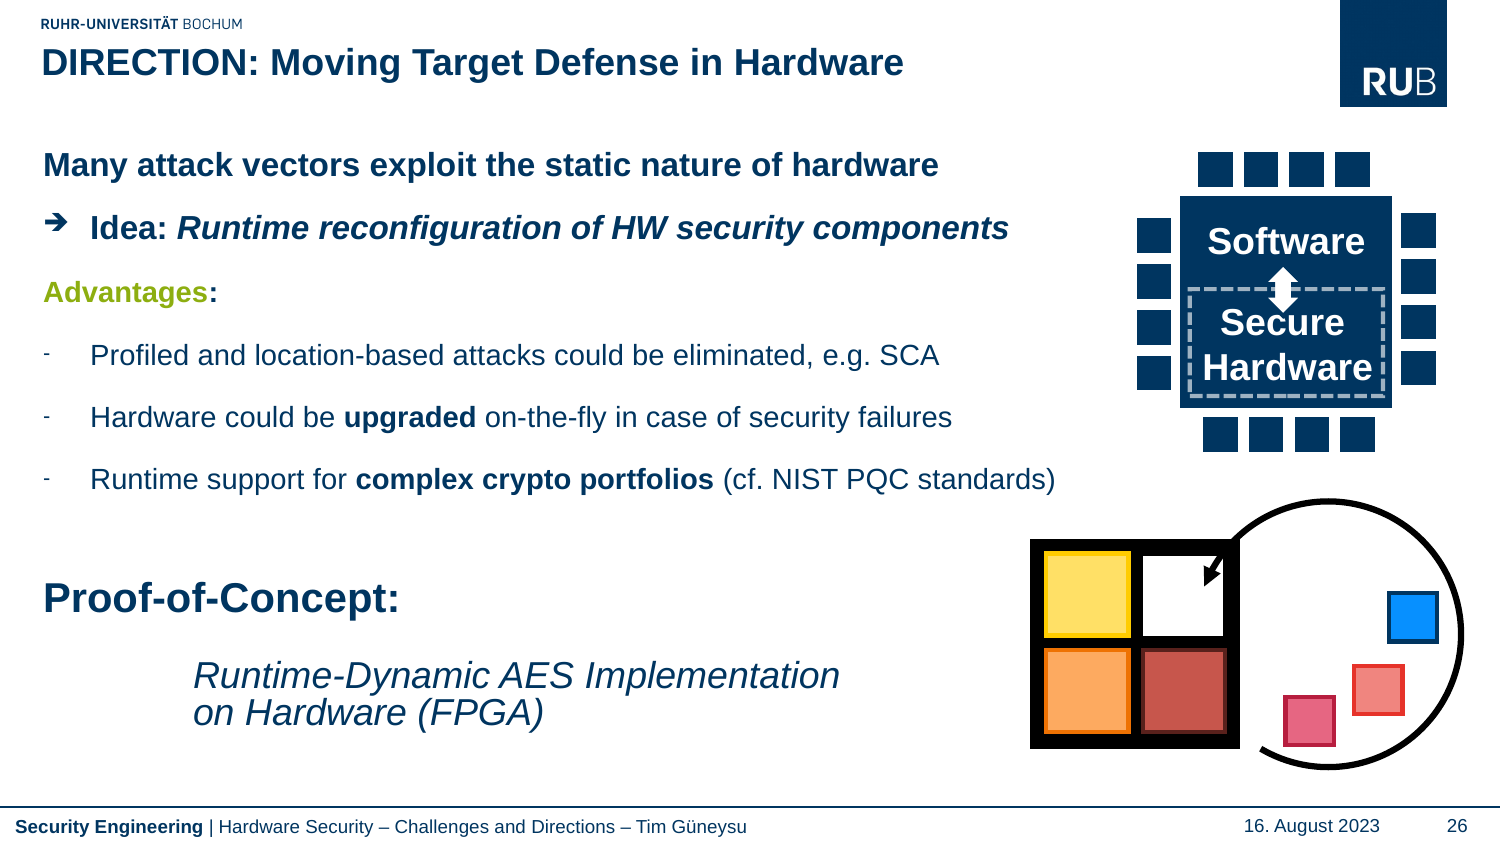

# DIRECTION: Moving Target Defense in Hardware
Many attack vectors exploit the static nature of hardware
Idea: Runtime reconfiguration of HW security components
Advantages:
Profiled and location-based attacks could be eliminated, e.g. SCA
Hardware could be upgraded on-the-fly in case of security failures
Runtime support for complex crypto portfolios (cf. NIST PQC standards)

Proof-of-Concept:
	Runtime-Dynamic AES Implementation
	on Hardware (FPGA)

Software
Secure
Hardware

Hardware Security – Challenges and Directions – Tim Güneysu
16. August 2023
26